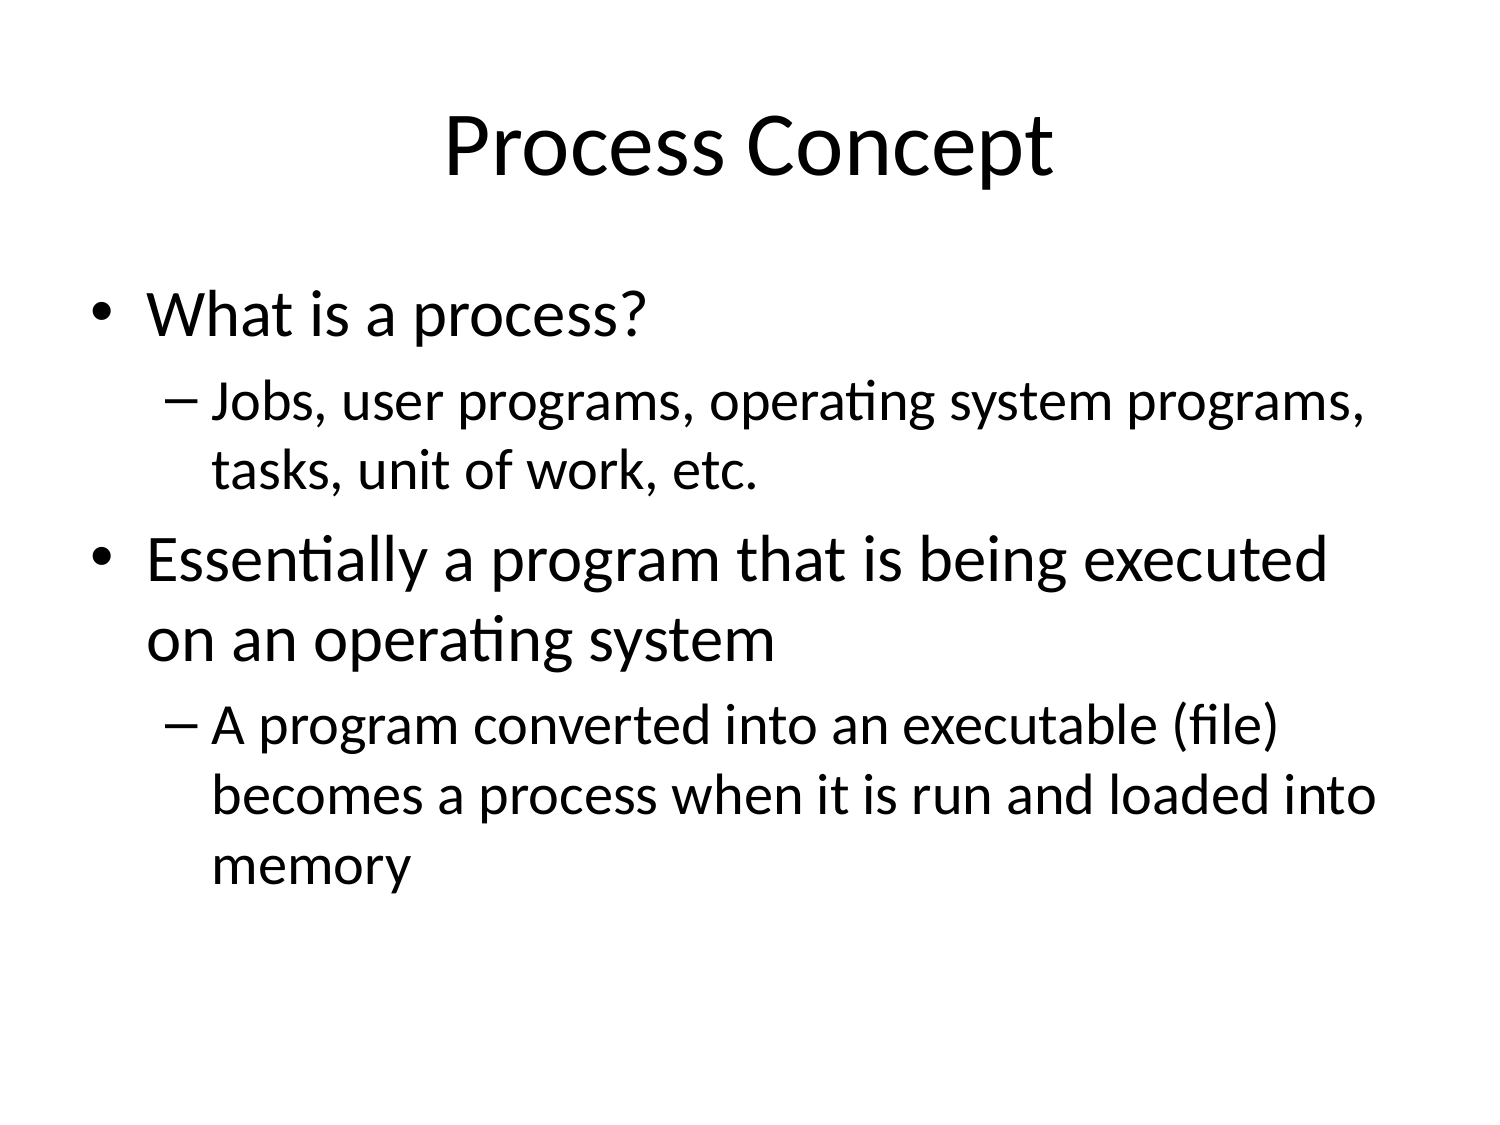

# Process Concept
What is a process?
Jobs, user programs, operating system programs, tasks, unit of work, etc.
Essentially a program that is being executed on an operating system
A program converted into an executable (file) becomes a process when it is run and loaded into memory